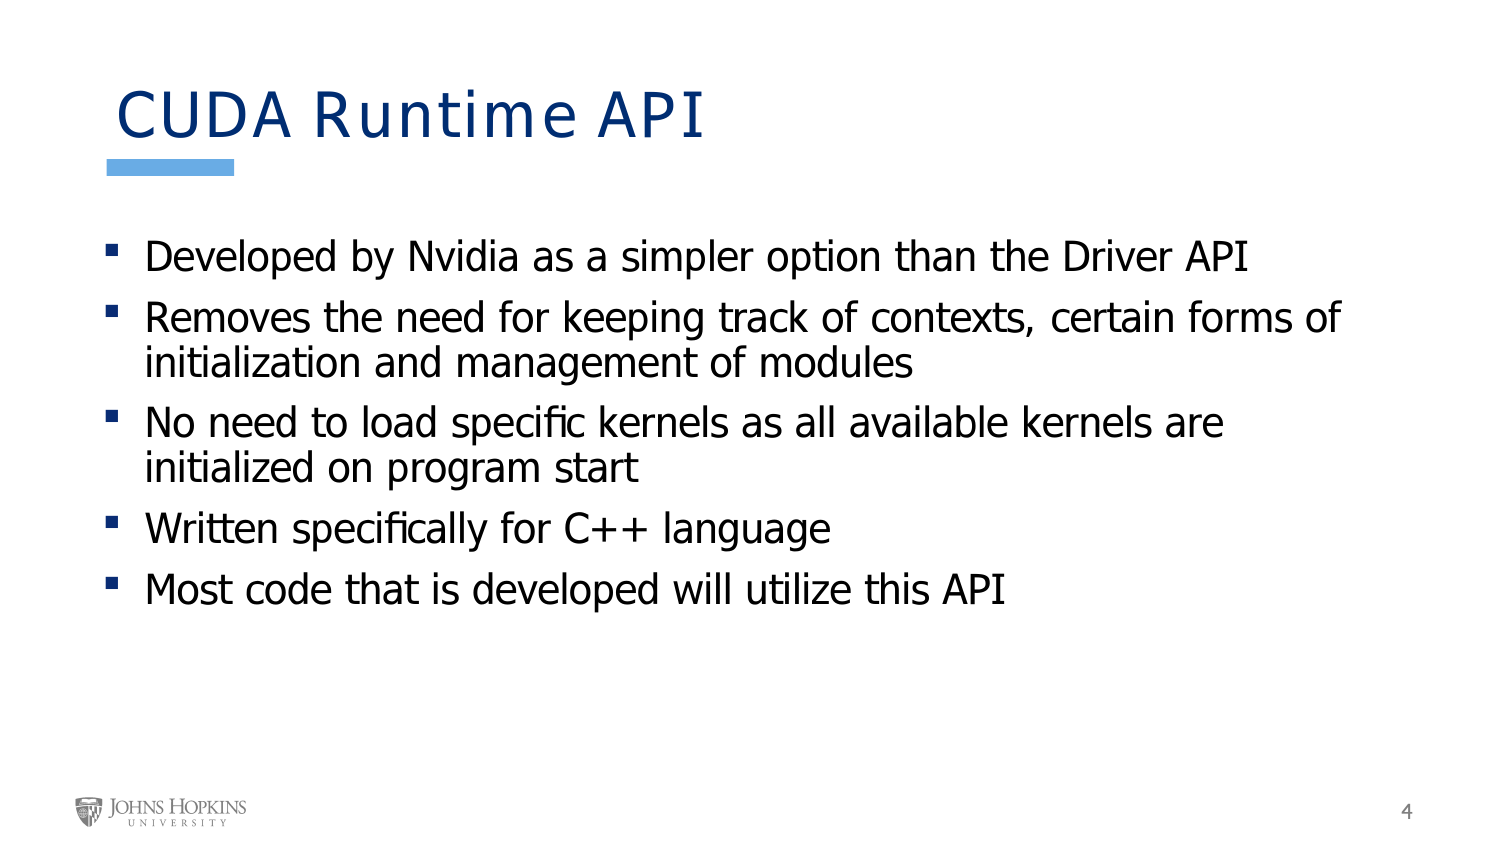

CUDA Runtime API
Developed by Nvidia as a simpler option than the Driver API
Removes the need for keeping track of contexts, certain forms of initialization and management of modules
No need to load specific kernels as all available kernels are initialized on program start
Written specifically for C++ language
Most code that is developed will utilize this API